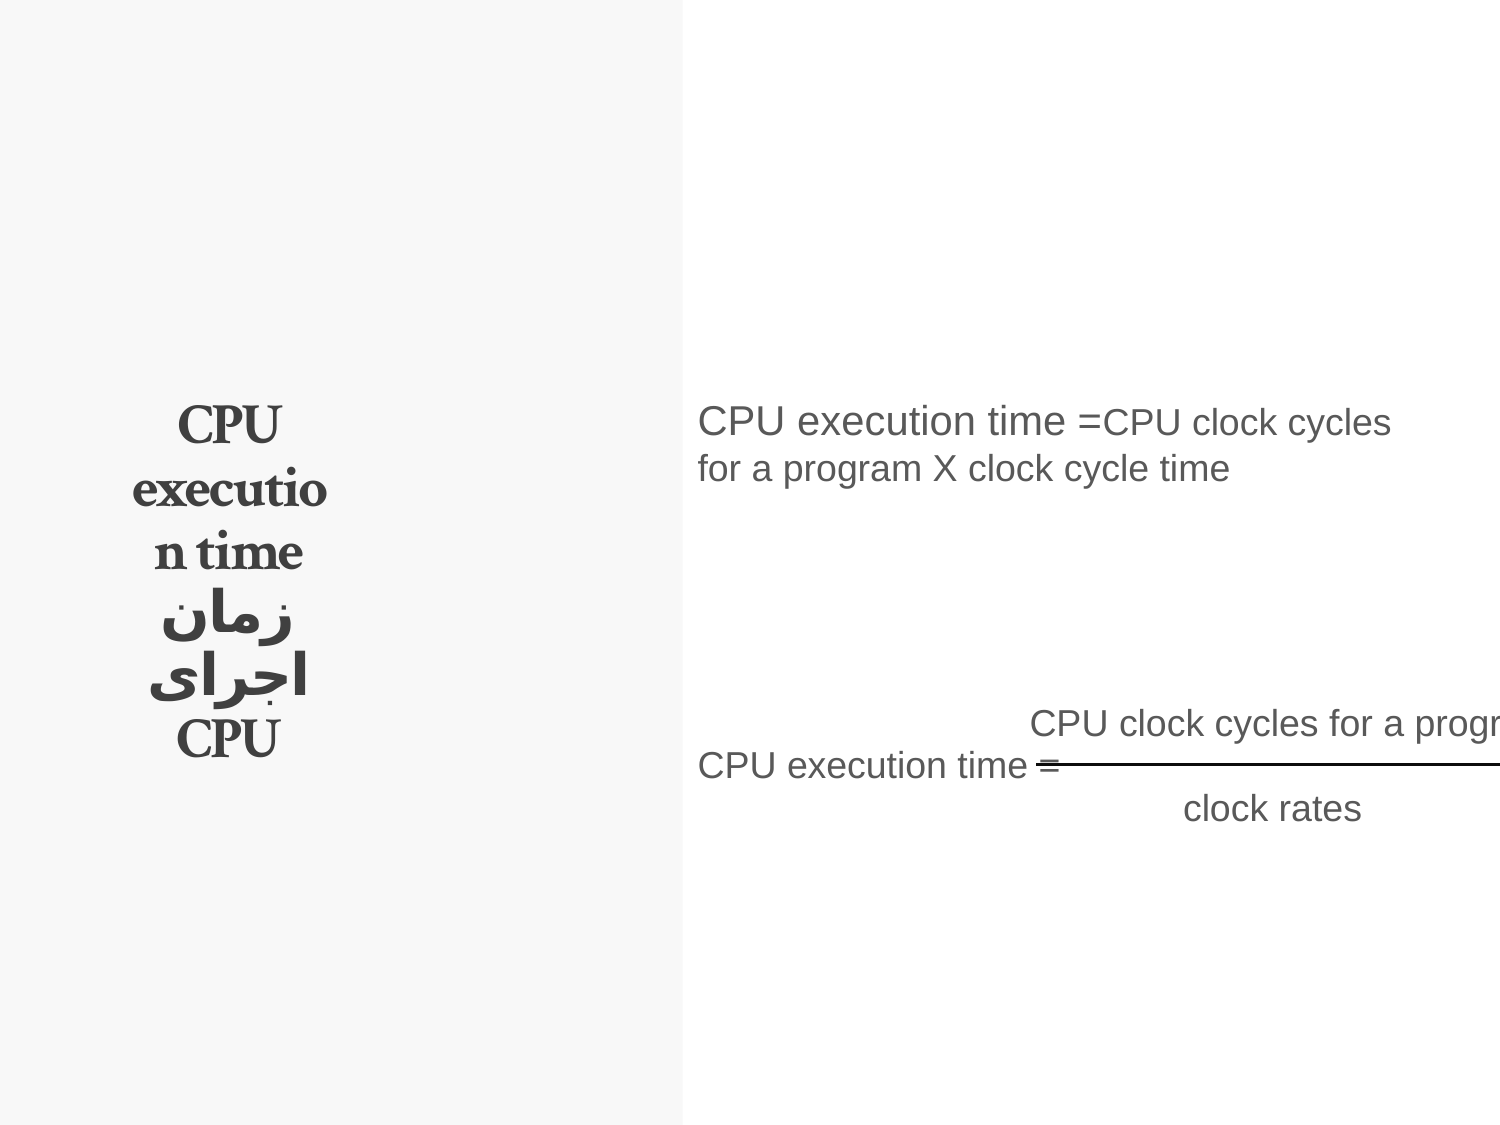

# CPU execution time زمان اجرای CPU
CPU execution time =CPU clock cycles for a program X clock cycle time
CPU clock cycles for a program
CPU execution time =
clock rates